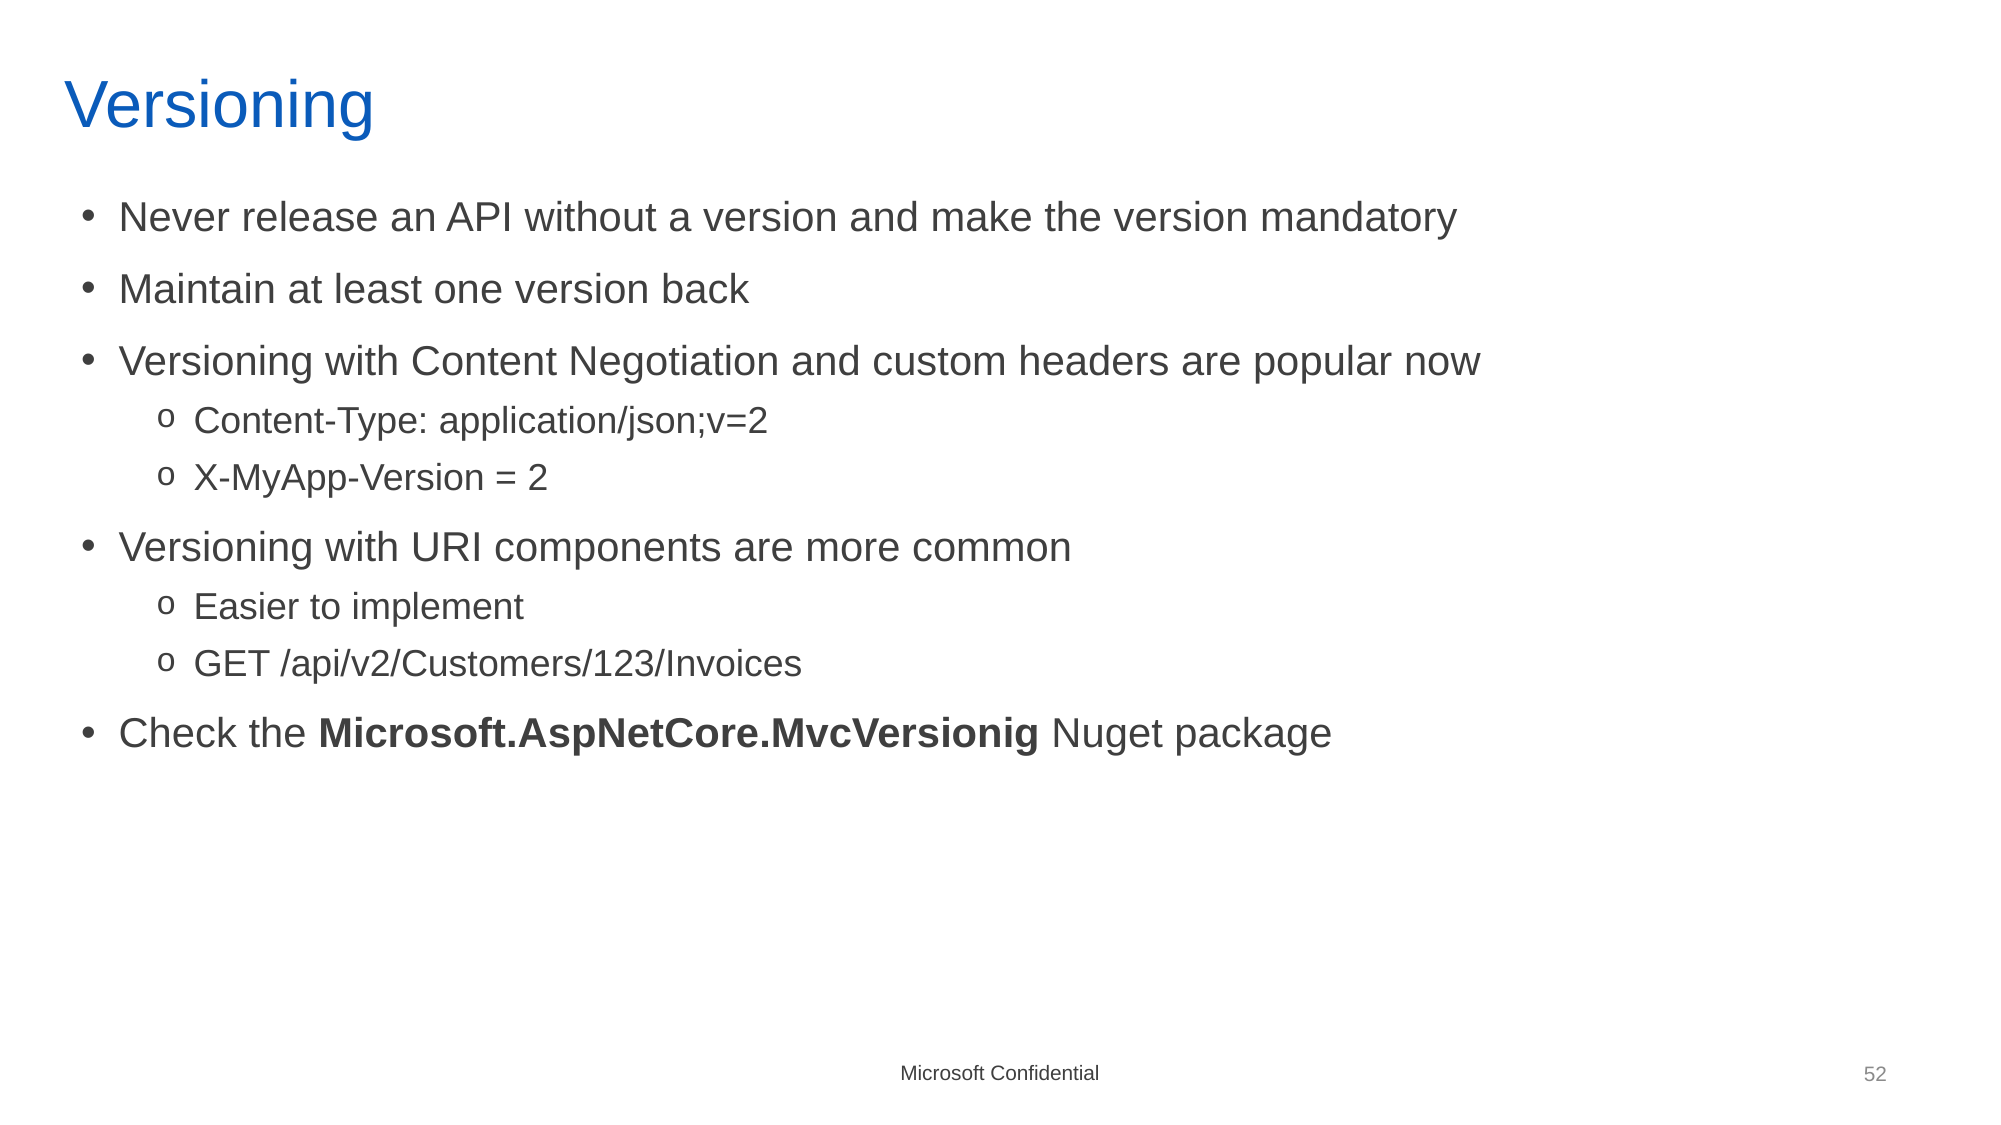

# Versioning
Never release an API without a version and make the version mandatory
Maintain at least one version back
Versioning with Content Negotiation and custom headers are popular now
Content-Type: application/json;v=2
X-MyApp-Version = 2
Versioning with URI components are more common
Easier to implement
GET /api/v2/Customers/123/Invoices
Check the Microsoft.AspNetCore.MvcVersionig Nuget package

52